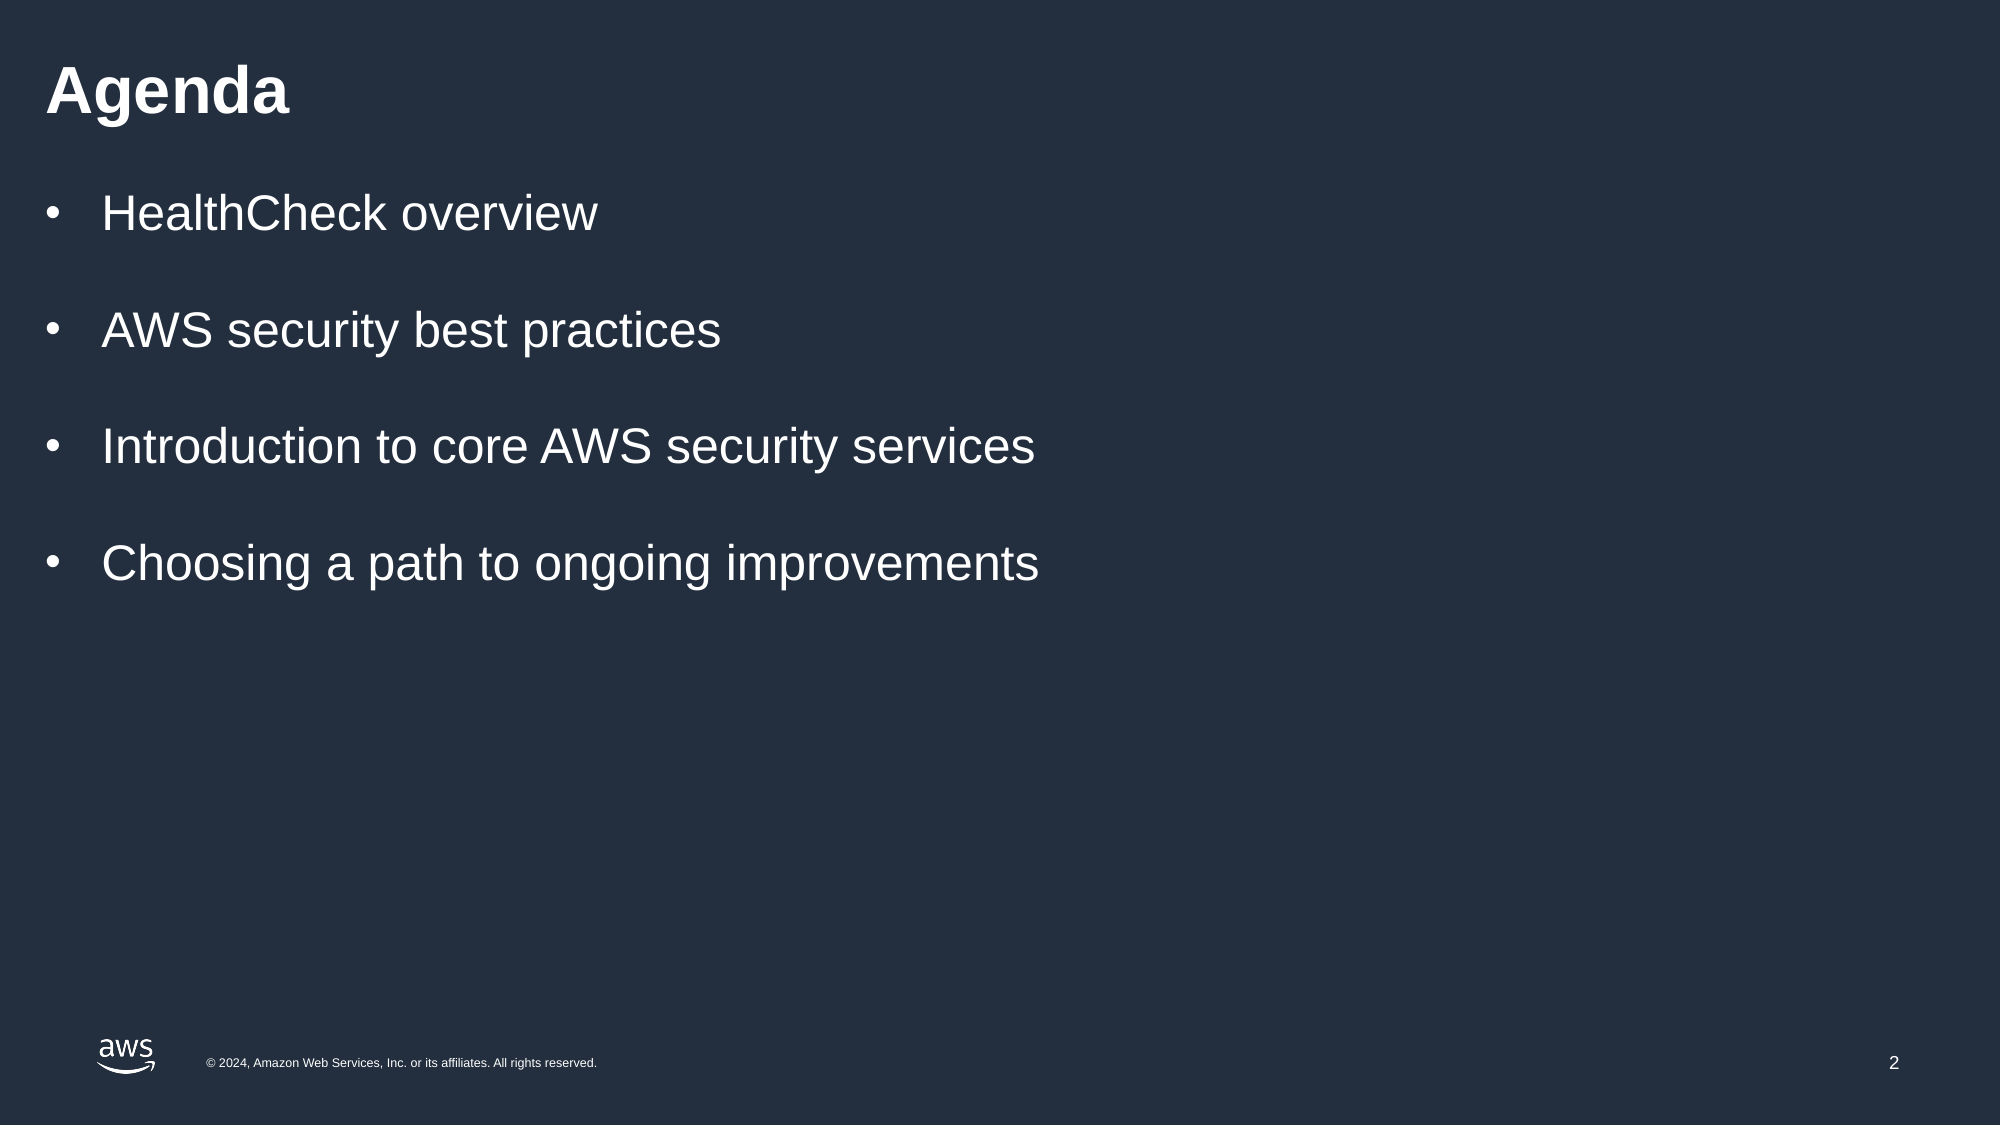

# Agenda
HealthCheck overview
AWS security best practices
Introduction to core AWS security services
Choosing a path to ongoing improvements
2